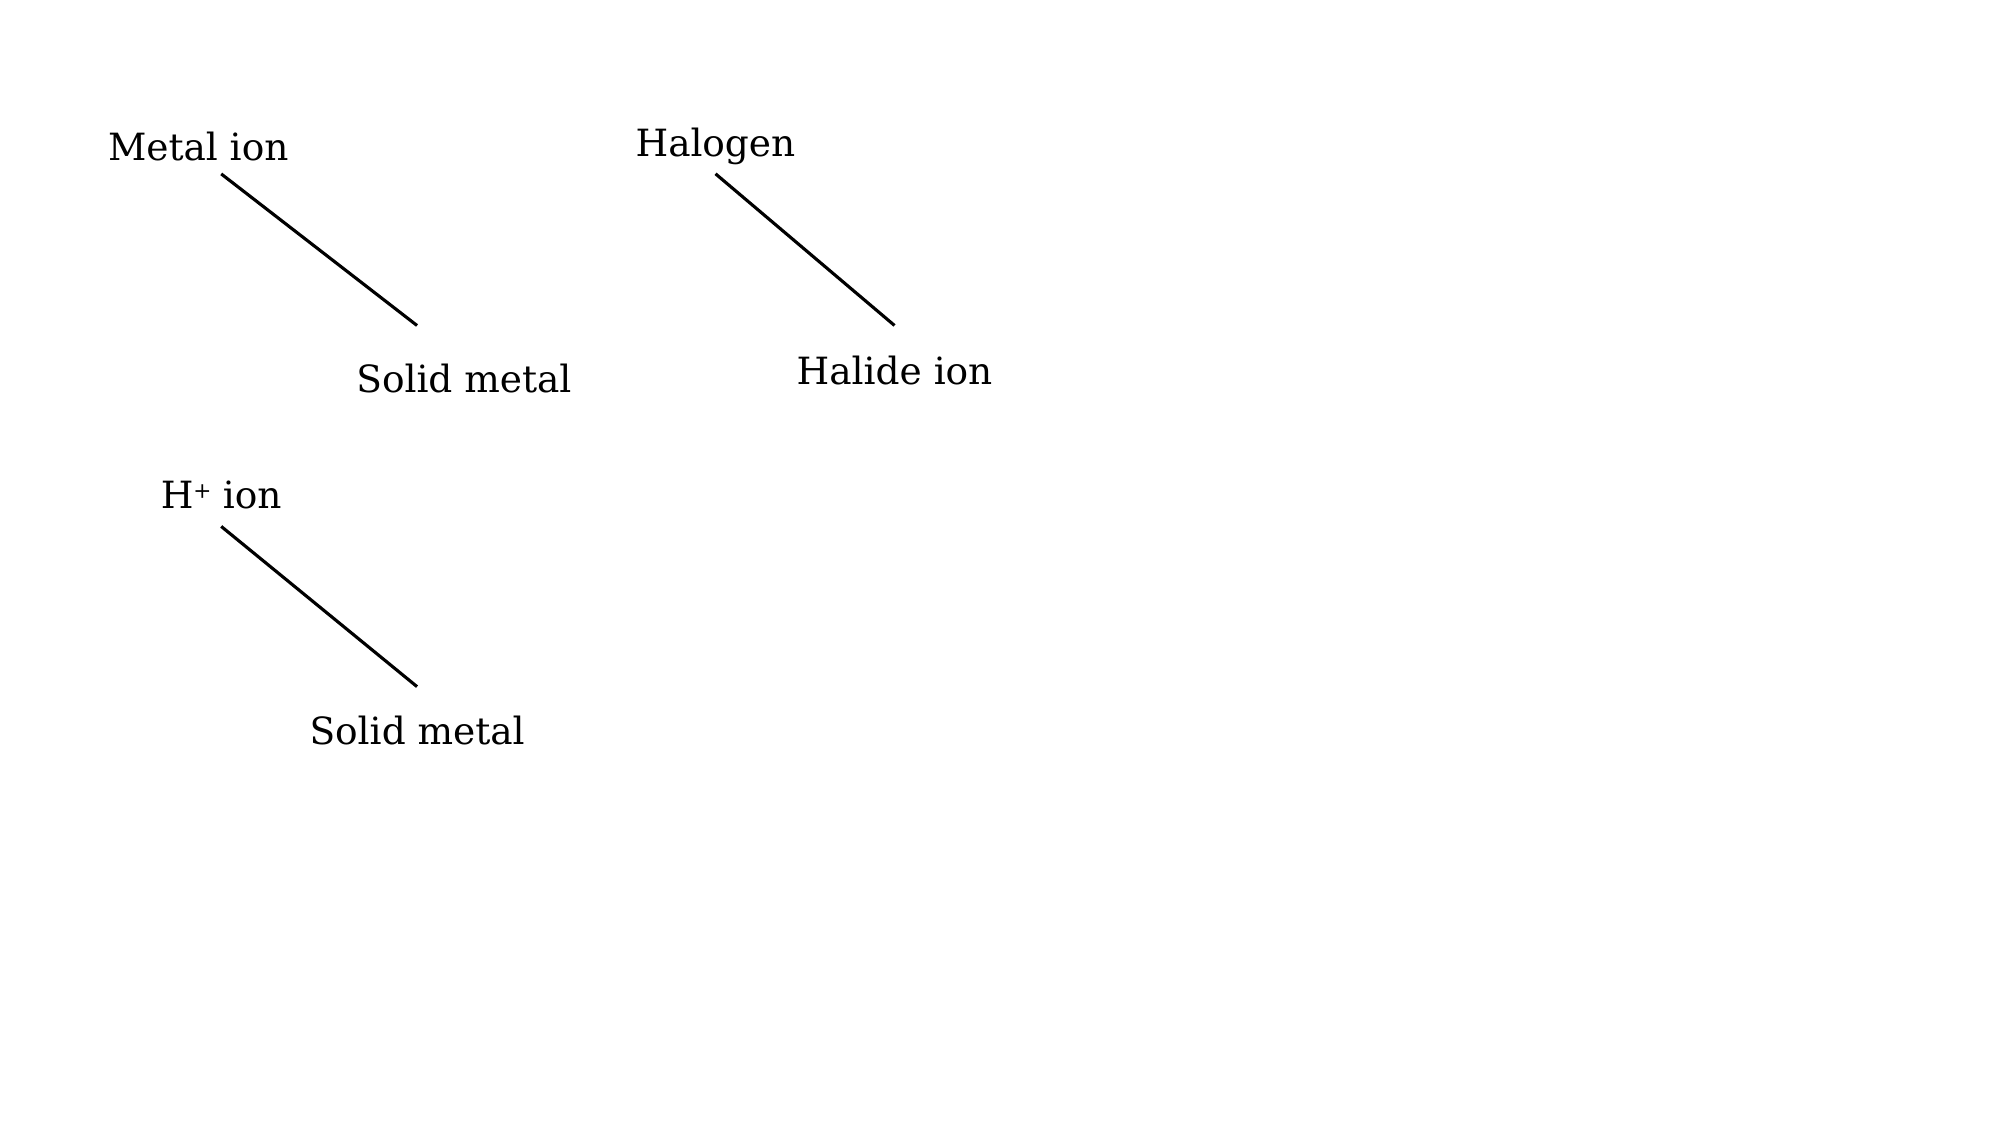

Halogen
Metal ion
Halide ion
Solid metal
H+ ion
Solid metal